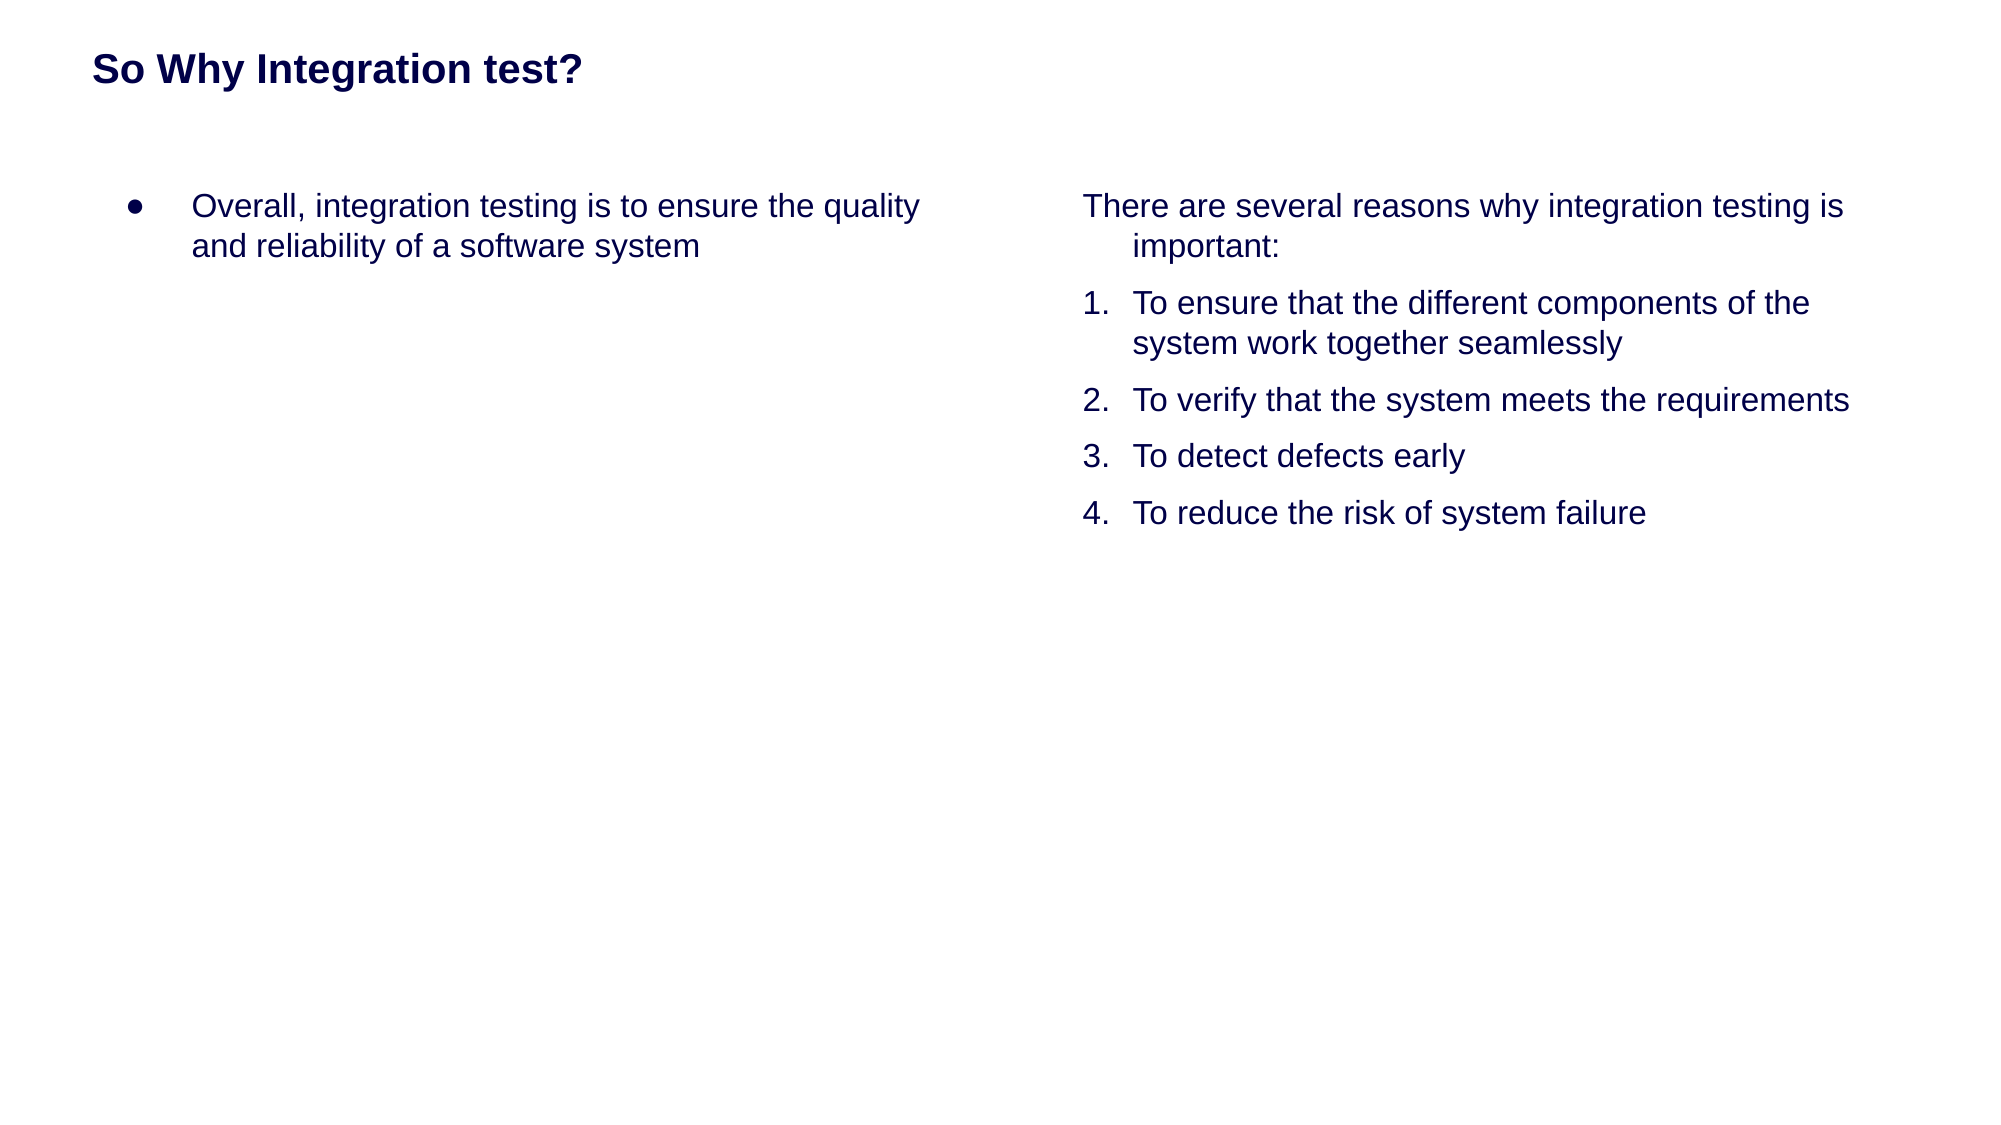

# So Why Integration test?

Overall, integration testing is to ensure the quality and reliability of a software system
There are several reasons why integration testing is important:
To ensure that the different components of the system work together seamlessly
To verify that the system meets the requirements
To detect defects early
To reduce the risk of system failure